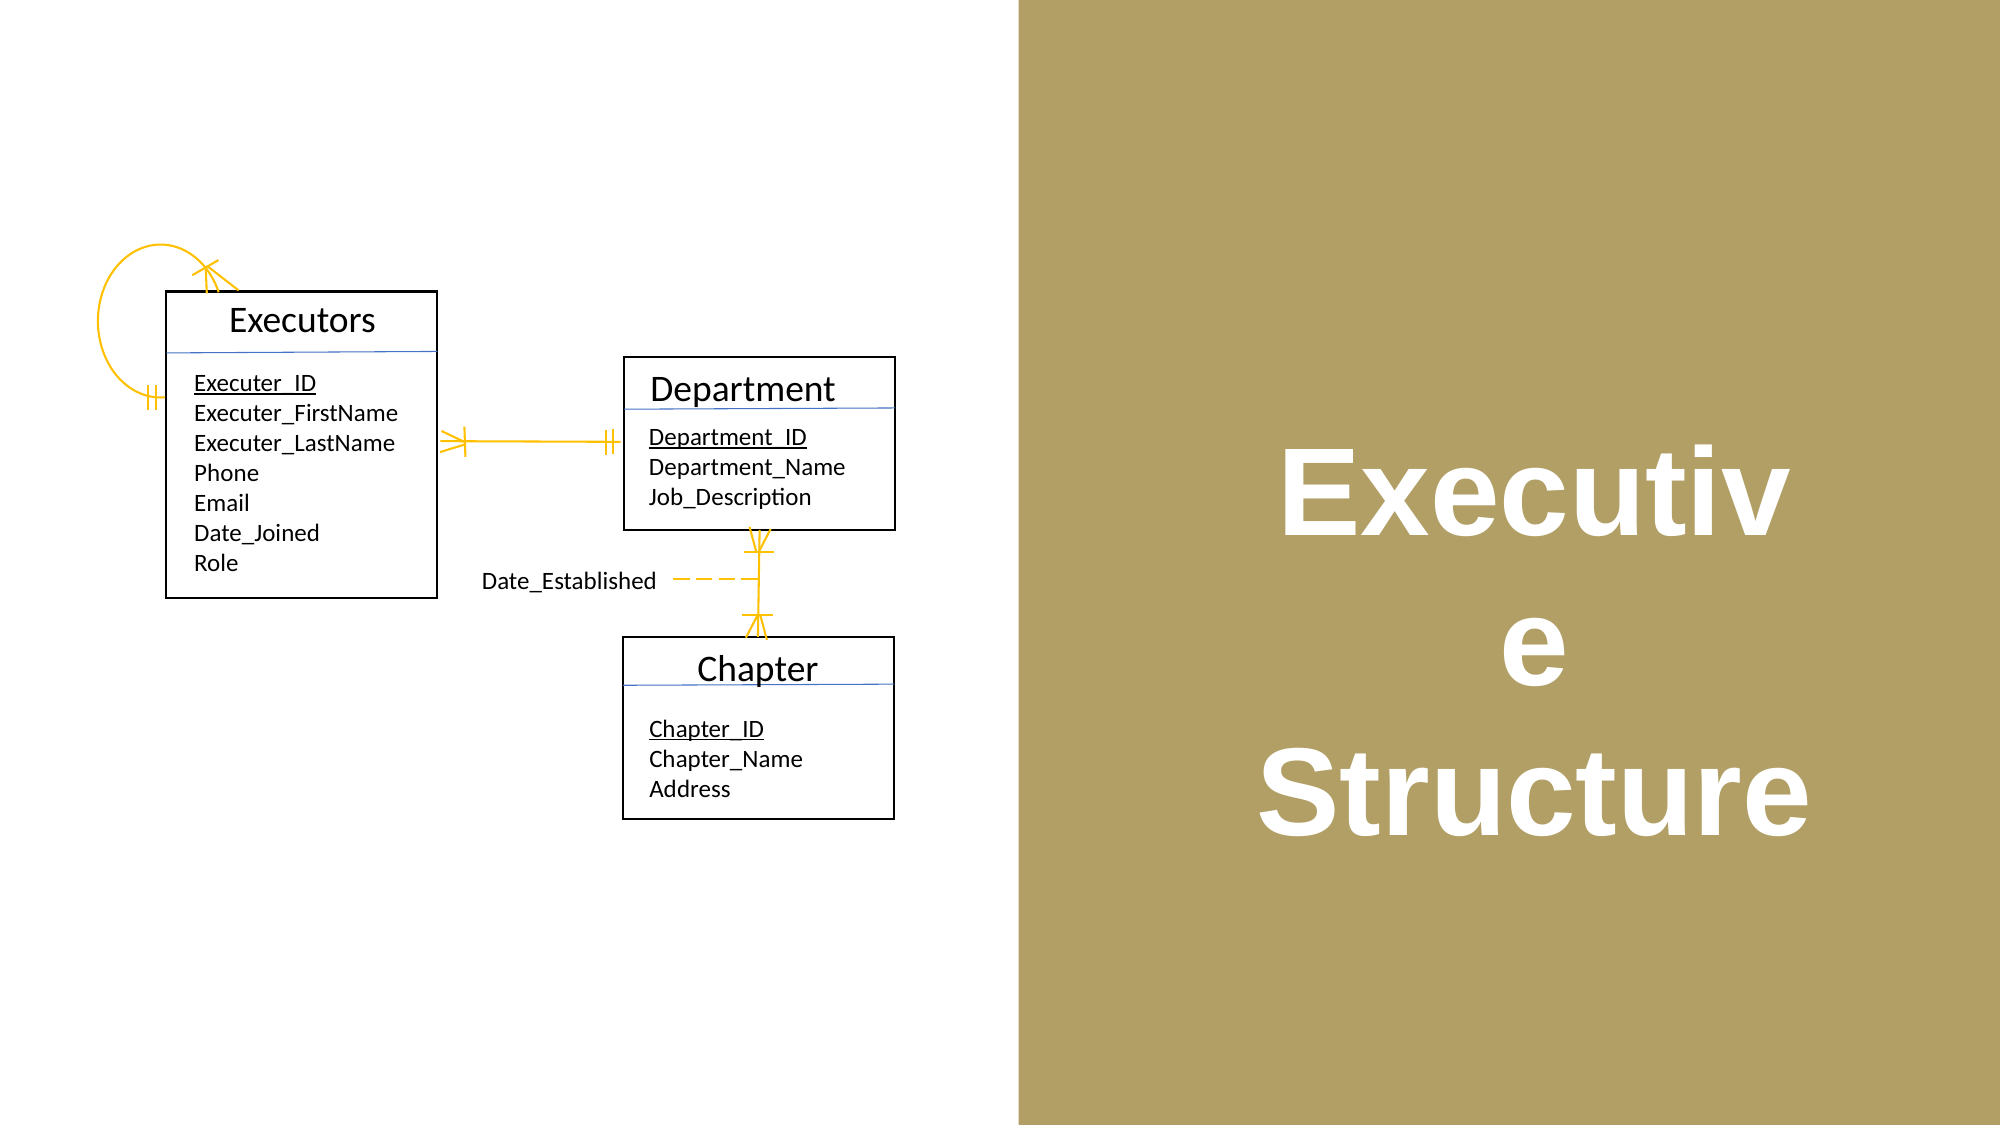

Executors

Executer_ID
Executer_FirstName
Executer_LastName
Phone
Email
Date_Joined
Role
Department

Department_ID
Department_Name
Job_Description
Executive Structure
Date_Established
Chapter

Chapter_ID
Chapter_Name
Address